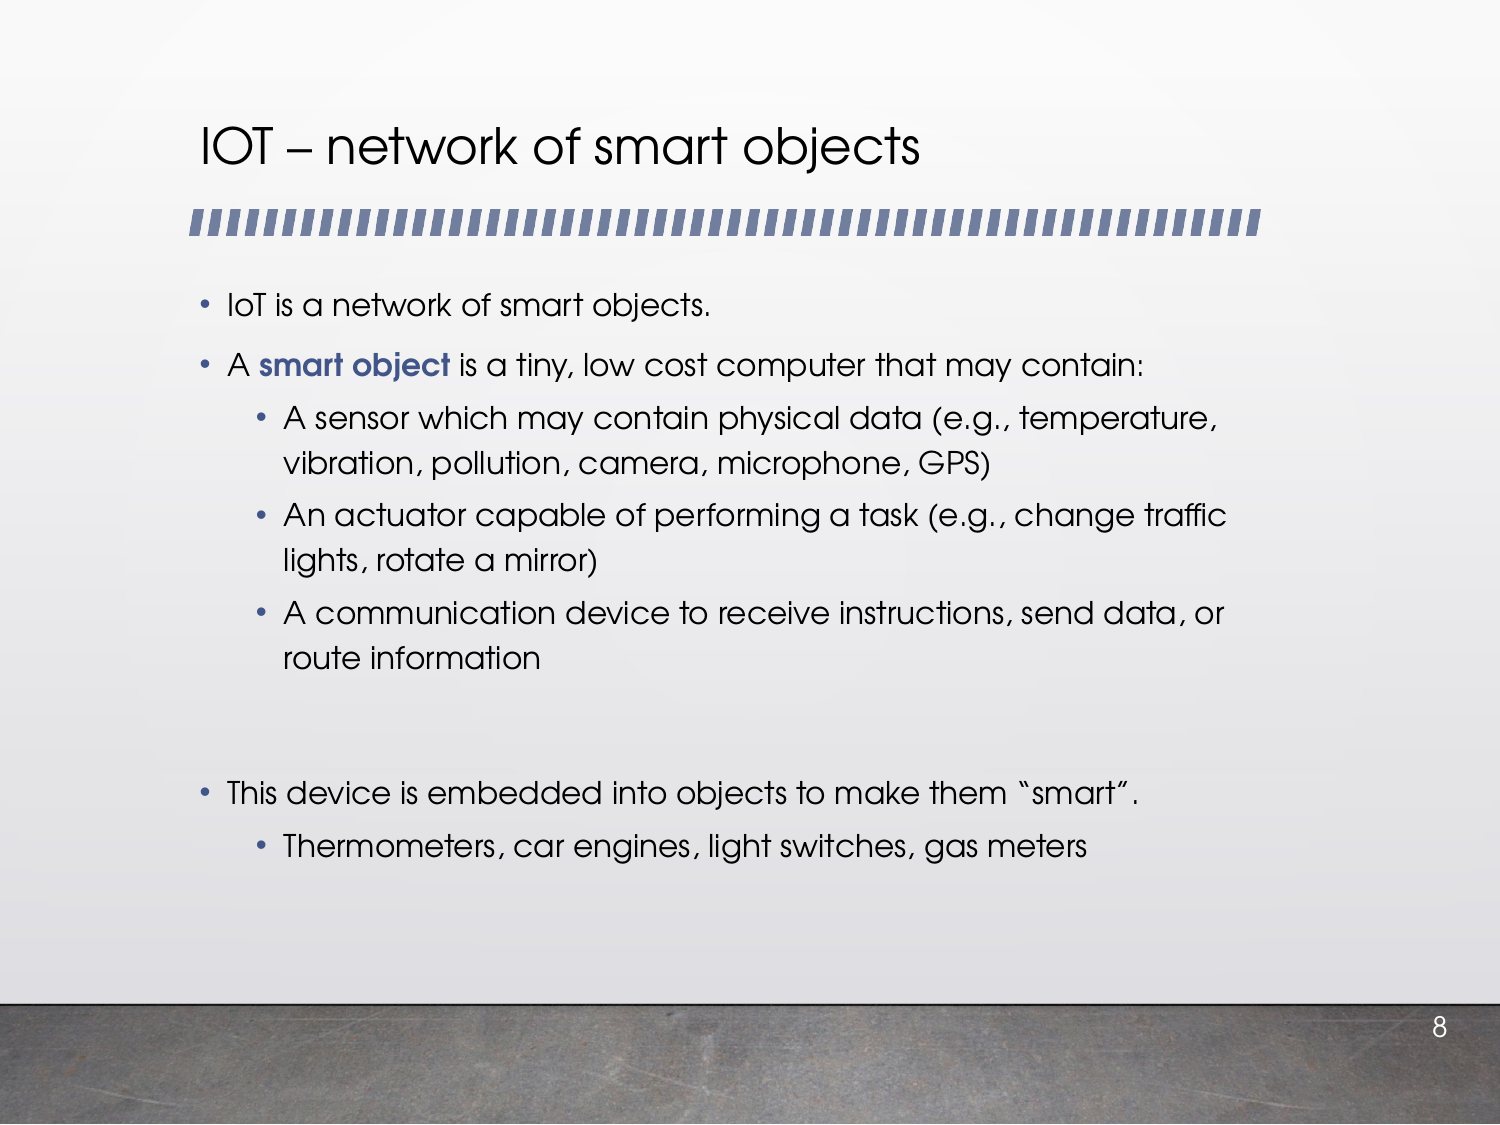

# IOT – network of smart objects
IoT is a network of smart objects.
A smart object is a tiny, low cost computer that may contain:
A sensor which may contain physical data (e.g., temperature, vibration, pollution, camera, microphone, GPS)
An actuator capable of performing a task (e.g., change traffic lights, rotate a mirror)
A communication device to receive instructions, send data, or route information

This device is embedded into objects to make them “smart”.
Thermometers, car engines, light switches, gas meters